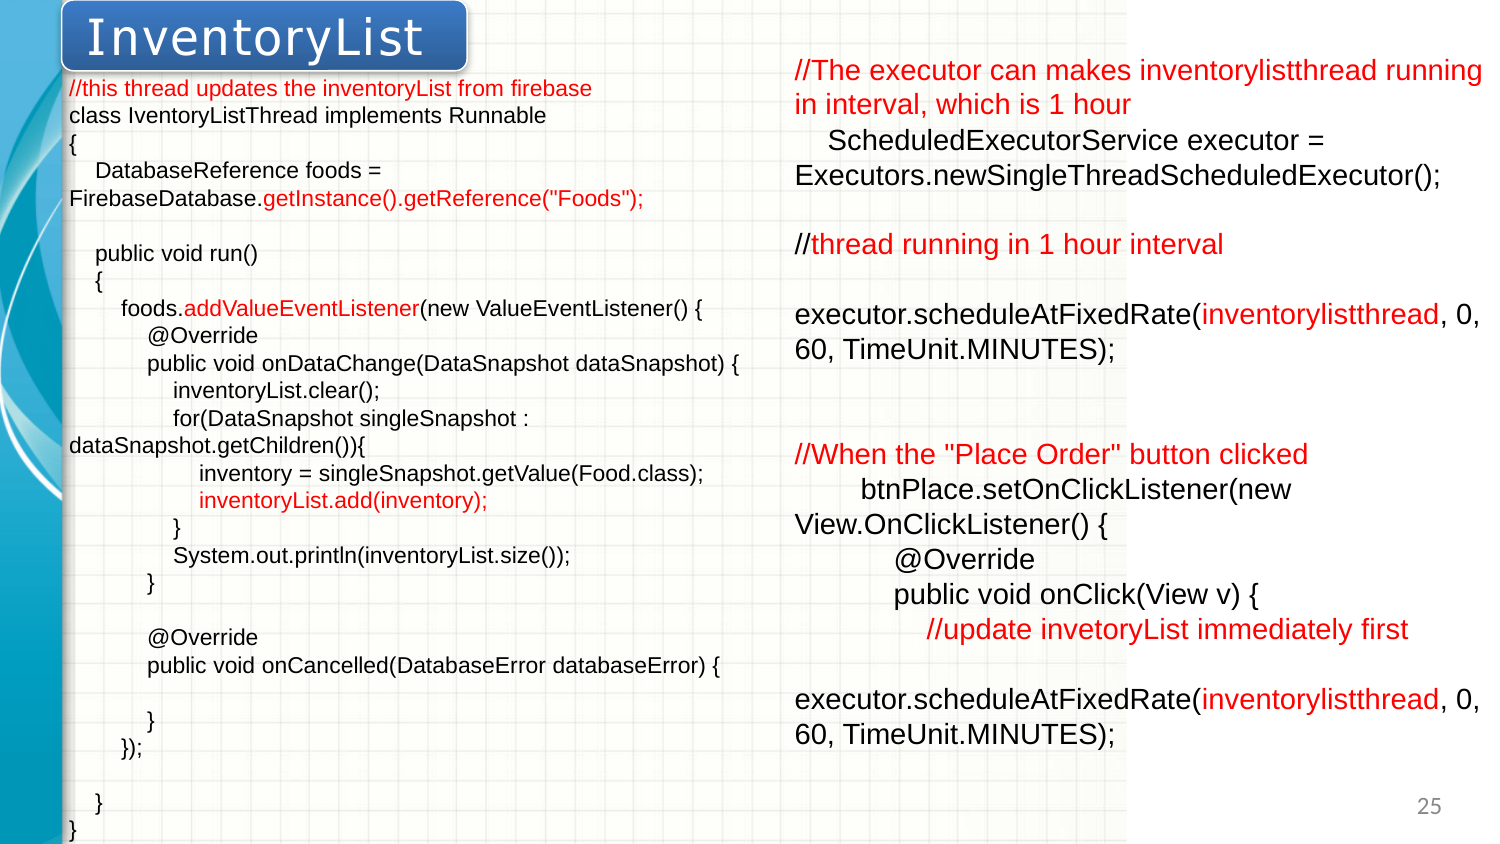

InventoryList
//The executor can makes inventorylistthread running in interval, which is 1 hour
    ScheduledExecutorService executor = Executors.newSingleThreadScheduledExecutor();

//thread running in 1 hour interval
        executor.scheduleAtFixedRate(inventorylistthread, 0, 60, TimeUnit.MINUTES);

//When the "Place Order" button clicked
        btnPlace.setOnClickListener(new View.OnClickListener() {
            @Override
            public void onClick(View v) {
                //update invetoryList immediately first
                executor.scheduleAtFixedRate(inventorylistthread, 0, 60, TimeUnit.MINUTES);

//this thread updates the inventoryList from firebase
class IventoryListThread implements Runnable
{
    DatabaseReference foods = FirebaseDatabase.getInstance().getReference("Foods");

    public void run()
    {
        foods.addValueEventListener(new ValueEventListener() {
            @Override
            public void onDataChange(DataSnapshot dataSnapshot) {
                inventoryList.clear();
                for(DataSnapshot singleSnapshot : dataSnapshot.getChildren()){
                    inventory = singleSnapshot.getValue(Food.class);
                    inventoryList.add(inventory);
                }
                System.out.println(inventoryList.size());
            }

            @Override
            public void onCancelled(DatabaseError databaseError) {

            }
        });

    }
}
25